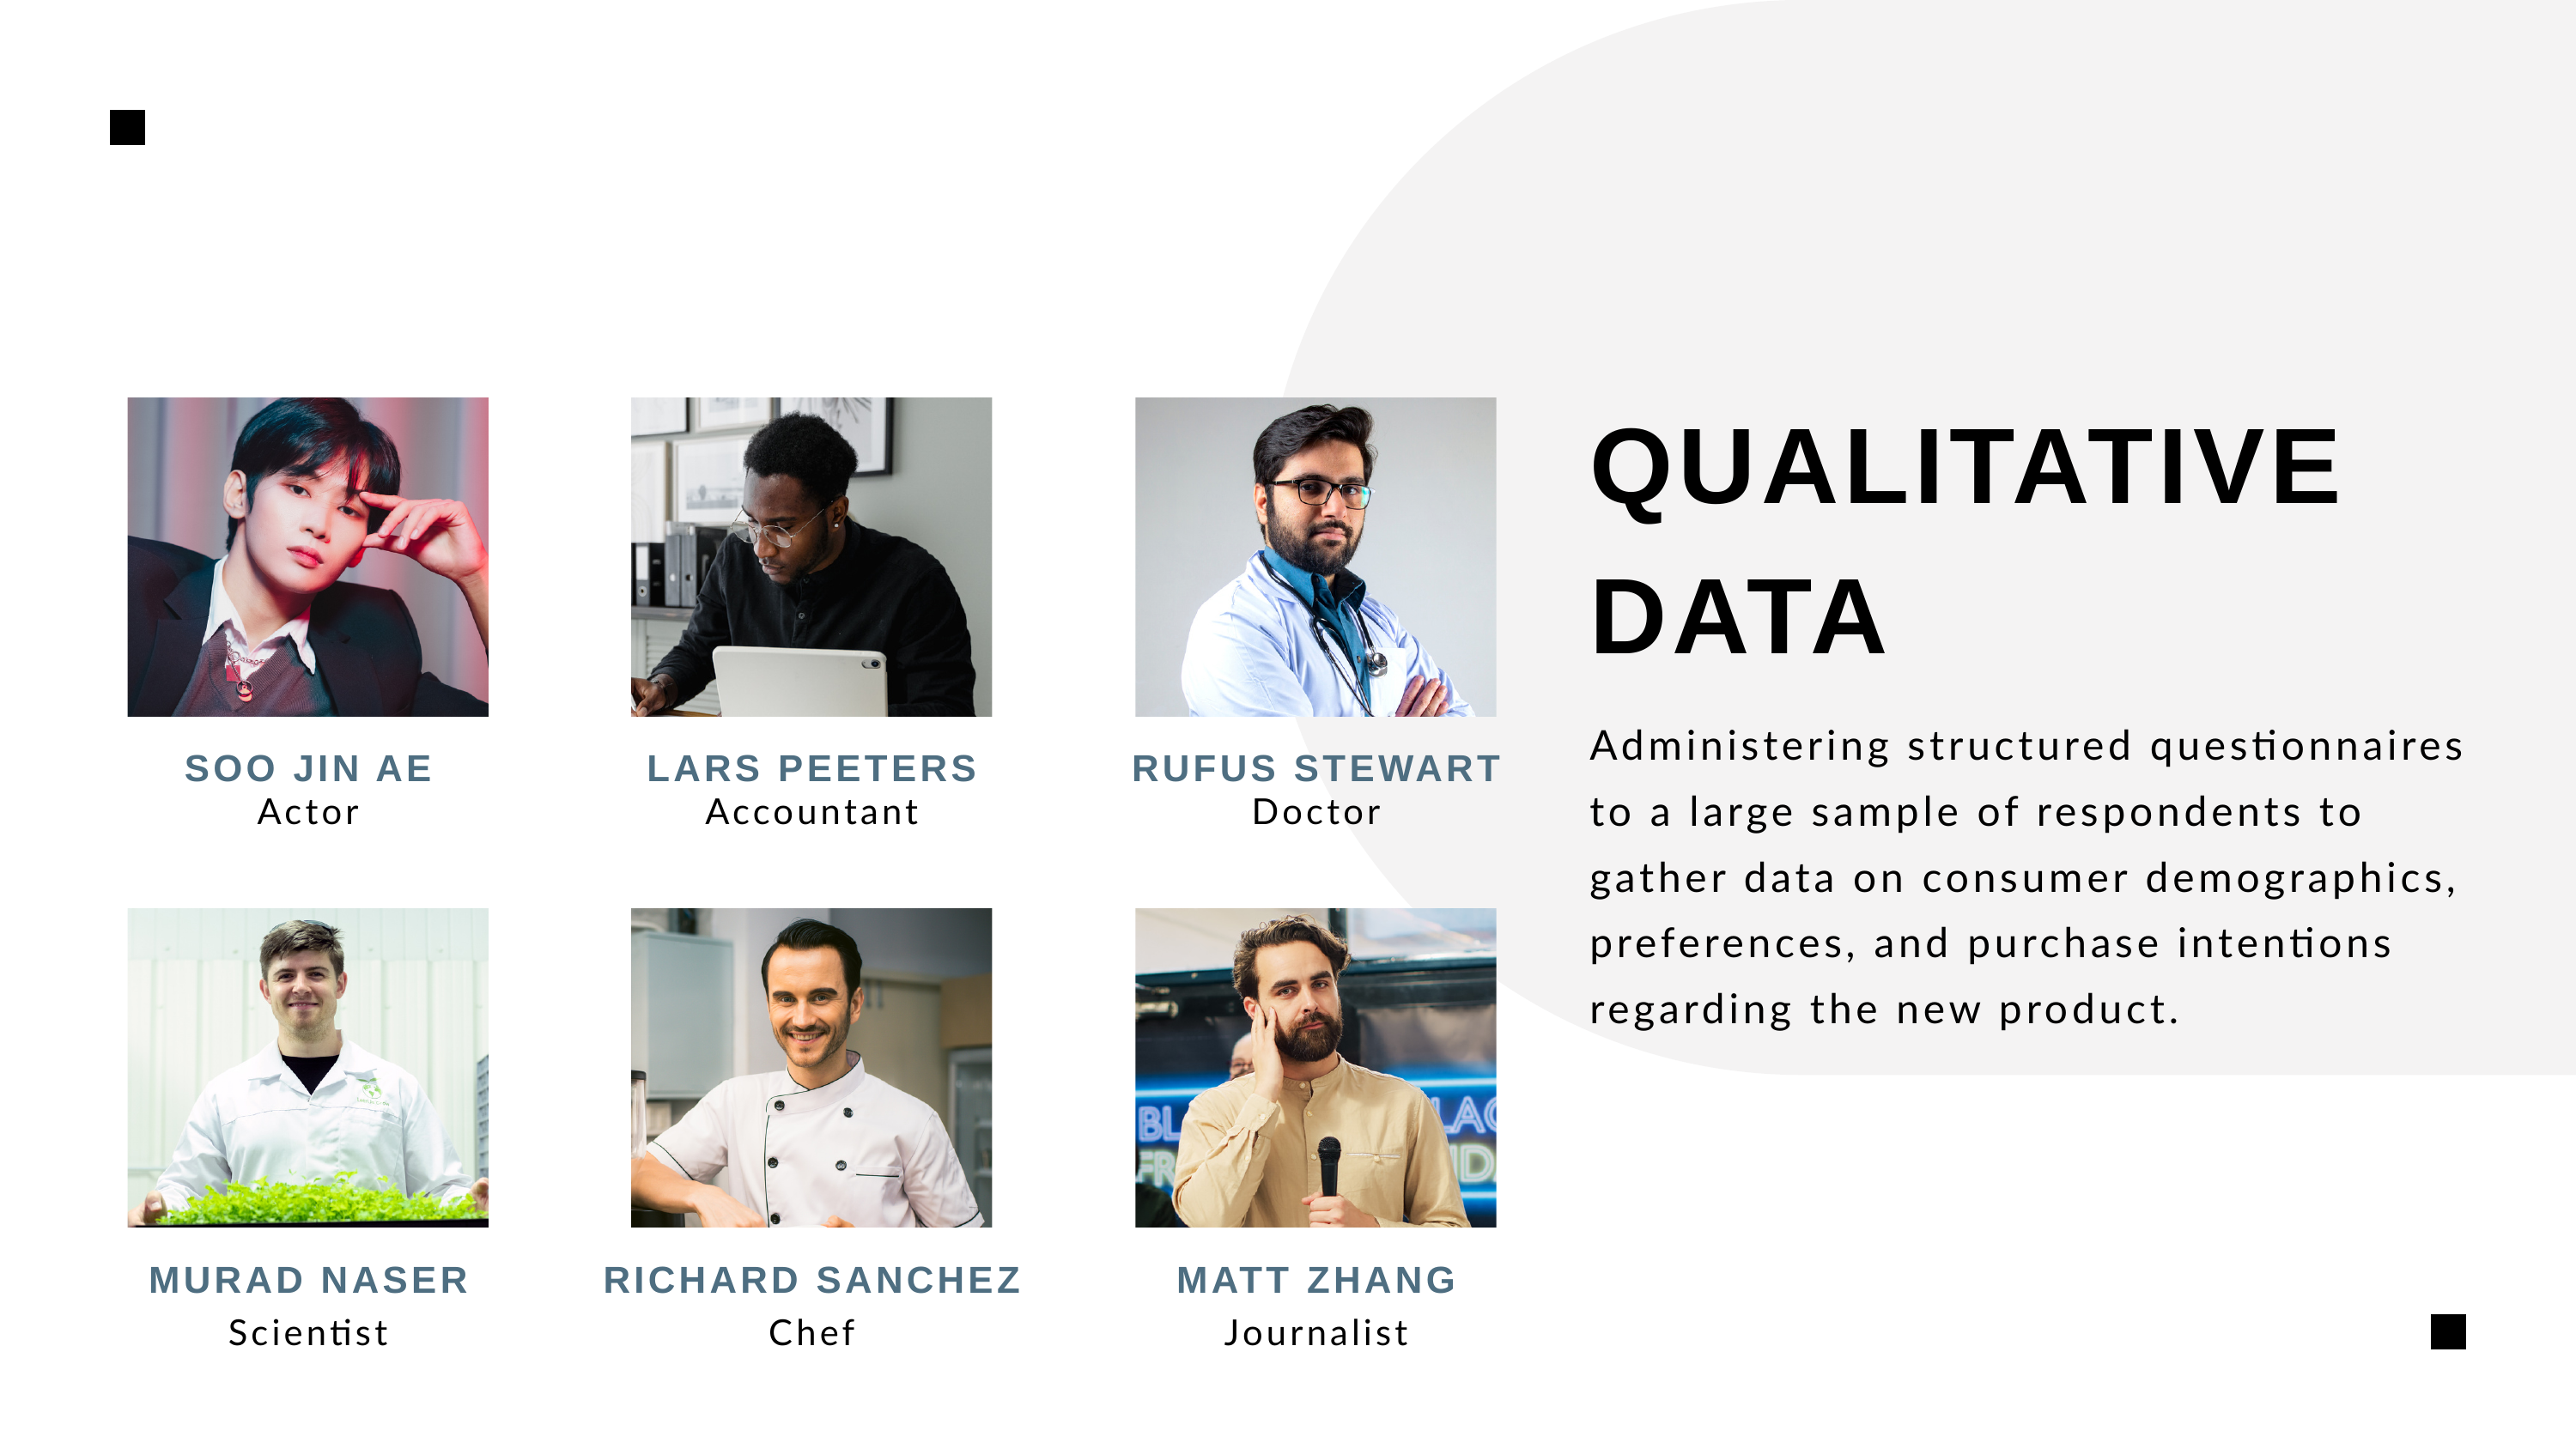

QUALITATIVE DATA

Administering structured questionnaires to a large sample of respondents to gather data on consumer demographics, preferences, and purchase intentions regarding the new product.
SOO JIN AE
LARS PEETERS
RUFUS STEWART
Actor
Accountant
Doctor

MURAD NASER
RICHARD SANCHEZ
MATT ZHANG
Scientist
Chef
Journalist